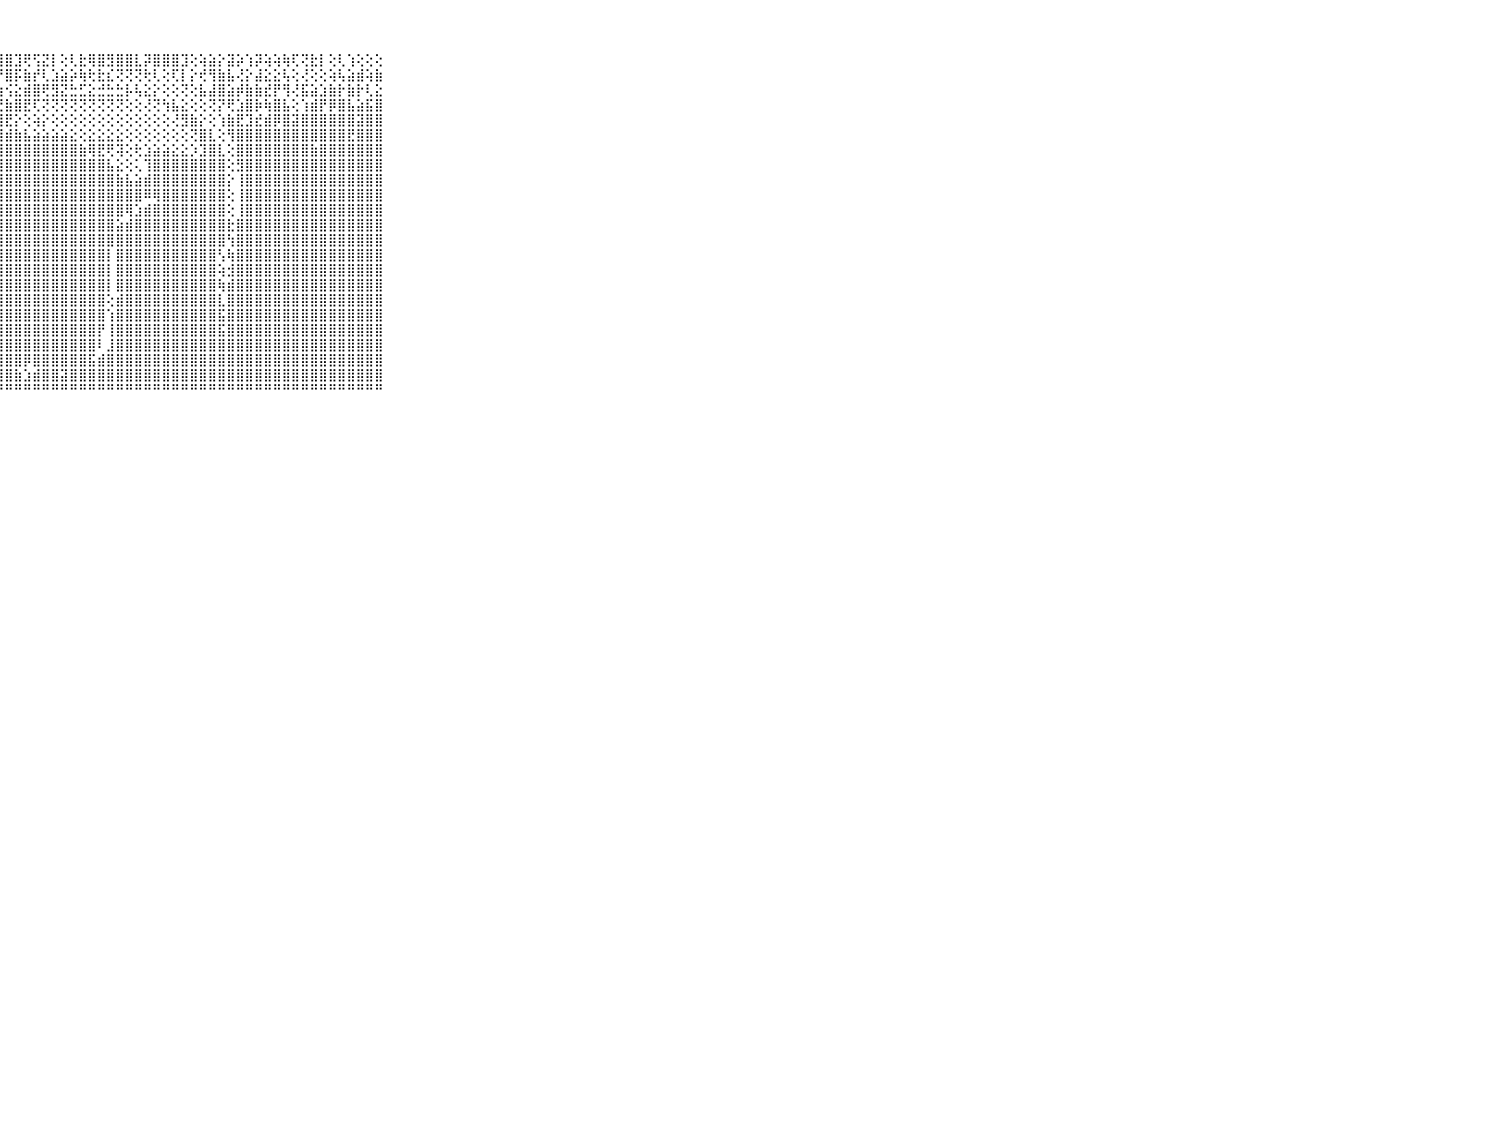

⠀⠀⠀⠀⠀⠀⠀⠀⠀⠀⠀⣝⣿⣿⣿⣿⣿⣿⣿⣿⣿⣿⣿⢿⣿⣿⣿⣿⣿⣹⢟⢫⣝⡇⢕⢇⣗⢿⣿⣻⣿⣿⣇⡽⣿⣿⣿⣹⢕⢵⣵⡕⣽⡵⢱⡽⢵⢵⢷⢏⢝⣗⡇⢕⢇⢱⢕⢕⢕⠀⠀⠀⠀⠀⠀⠀⠀⠀⠀⠀⠀
⠀⠀⠀⠀⠀⠀⠀⠀⠀⠀⠀⣞⣿⣿⣿⣿⣽⣯⣿⣿⣿⣯⣿⣿⣿⣿⣽⡟⣿⡯⣷⡞⢇⣱⣵⡵⢷⢗⣗⣎⢝⢝⢝⢗⢇⢕⢏⡇⡕⢞⢻⣷⣧⢜⡕⣼⣕⣕⢧⢕⢜⢕⢕⢵⢧⣵⣾⢵⣷⠀⠀⠀⠀⠀⠀⠀⠀⠀⠀⠀⠀
⠀⠀⠀⠀⠀⠀⠀⠀⠀⠀⠀⣿⣿⣿⣿⣿⣿⣿⣿⣿⣿⣿⣷⣿⣷⡟⢟⣷⢪⣕⣾⣿⢟⣻⣝⣓⣋⣕⣚⣓⣓⡧⢧⣕⡕⢕⢕⢝⢕⣧⣼⣿⣵⡾⣷⣷⣞⡟⢻⢜⣯⣵⣱⣷⡗⣷⡗⢇⣕⠀⠀⠀⠀⠀⠀⠀⠀⠀⠀⠀⠀
⠀⠀⠀⠀⠀⠀⠀⠀⠀⠀⠀⣿⣿⣿⣿⣿⣿⣿⣿⣿⣿⣿⣿⣿⣿⣽⣟⢞⣷⣿⣟⢏⢝⢝⢝⢝⢝⢝⢝⢝⢝⢕⢕⢜⢝⢳⣧⣕⢕⢕⢝⡝⢟⣱⣿⡷⢷⣿⣧⢕⢱⣾⡟⡿⣿⣧⣵⣯⣿⠀⠀⠀⠀⠀⠀⠀⠀⠀⠀⠀⠀
⠀⠀⠀⠀⠀⠀⠀⠀⠀⠀⠀⣿⣿⣿⣿⣿⣿⣿⣿⣿⣿⣿⣿⣿⣿⢿⣷⣿⣟⡕⢕⢵⡕⢕⢕⢕⢕⢕⢕⢕⢕⢕⢕⢕⢕⢕⢜⣻⣷⡕⢕⢱⣷⣟⣹⣞⣾⡿⣿⣽⣿⣿⣿⣿⣿⣿⣽⣿⣿⠀⠀⠀⠀⠀⠀⠀⠀⠀⠀⠀⠀
⠀⠀⠀⠀⠀⠀⠀⠀⠀⠀⠀⣿⣿⣿⣿⣿⣿⣿⣿⣿⣿⣿⣿⣿⡟⣷⣿⣿⣾⣷⣧⣵⣵⣵⣵⣕⢕⣕⣕⣕⣕⢕⢕⢕⢕⢕⢕⢕⢝⣿⣇⢕⢻⣿⣿⣿⣿⣿⣿⣿⣿⣿⣿⣿⣿⣟⣿⣿⣿⠀⠀⠀⠀⠀⠀⠀⠀⠀⠀⠀⠀
⠀⠀⠀⠀⠀⠀⠀⠀⠀⠀⠀⣿⣿⣿⣿⣿⣿⣿⣿⣷⣿⣿⣷⡾⣣⣿⣿⣿⣿⣿⣿⣿⣿⣿⣿⣿⣷⢿⣟⢟⢽⢕⢗⣱⣵⣵⣕⣕⡱⣹⣿⣇⢕⣿⣿⣿⣿⣿⣿⣿⣿⣷⣿⣿⣿⣿⣿⣿⣿⠀⠀⠀⠀⠀⠀⠀⠀⠀⠀⠀⠀
⠀⠀⠀⠀⠀⠀⠀⠀⠀⠀⠀⣿⣿⣿⣿⣿⣿⣿⣿⣿⣧⣿⣿⣿⣿⣿⣿⣿⣿⣿⣿⣿⣿⣿⣿⣿⣿⣿⣿⣧⣕⢕⢅⢹⣿⣿⣿⣿⣿⣿⣿⣿⢕⣻⣿⣿⣿⣿⣿⣿⣿⣿⣿⣿⣿⣿⣿⣿⣿⠀⠀⠀⠀⠀⠀⠀⠀⠀⠀⠀⠀
⠀⠀⠀⠀⠀⠀⠀⠀⠀⠀⠀⣿⣿⣿⣿⣿⣿⣿⣿⣿⣿⣯⣽⣟⣻⣿⣿⣿⣿⣿⣿⣿⣿⣿⣿⣿⣿⣿⣿⣿⣷⣧⣵⣾⣿⣿⣿⣿⣿⣿⣿⣿⡕⢸⣿⣿⣿⣿⣿⣿⣿⣿⣿⣿⣿⣿⣿⣿⣿⠀⠀⠀⠀⠀⠀⠀⠀⠀⠀⠀⠀
⠀⠀⠀⠀⠀⠀⠀⠀⠀⠀⠀⣿⣿⣿⣿⣻⣿⣟⣗⣳⣿⣿⣿⣿⣿⣿⣿⣿⣿⣿⣿⣿⣿⣿⣿⣿⣿⣿⣿⣿⣿⣿⣿⠿⢿⣿⣿⣿⣿⣿⣿⣿⢕⢸⣿⣿⣿⣿⣿⣿⣿⣿⣿⣿⣿⣿⣿⣿⣿⠀⠀⠀⠀⠀⠀⠀⠀⠀⠀⠀⠀
⠀⠀⠀⠀⠀⠀⠀⠀⠀⠀⠀⣿⣾⣷⣿⣿⣿⢿⢺⢵⡾⣿⣼⣿⣿⣿⣿⣿⣿⣿⣿⣿⣿⣿⣿⣿⣿⣿⣿⣿⣿⢿⣱⣾⣿⣿⣿⣿⣿⣿⣿⣿⢕⢸⣿⣿⣿⣿⣿⣿⣿⣿⣿⣿⣿⣿⣿⣿⣿⠀⠀⠀⠀⠀⠀⠀⠀⠀⠀⠀⠀
⠀⠀⠀⠀⠀⠀⠀⠀⠀⠀⠀⣿⣿⣿⣿⡿⢻⣿⣿⡯⢿⣿⣿⣿⣿⣿⣿⣿⣿⣿⣿⣿⣿⣿⣿⣿⣿⣿⣿⣿⣵⣾⣿⣿⣿⣿⣿⣿⣿⣿⣿⣿⣗⣿⣿⣿⣿⣿⣿⣿⣿⣿⣿⣿⣿⣿⣿⣿⣿⠀⠀⠀⠀⠀⠀⠀⠀⠀⠀⠀⠀
⠀⠀⠀⠀⠀⠀⠀⠀⠀⠀⠀⣿⣿⣻⣿⣿⢿⡿⢿⢗⢿⢿⡿⢿⣿⣿⣿⣿⣿⣿⣿⣿⣿⣿⣿⣿⣿⣿⣿⣿⣿⣿⣿⣿⣿⣿⣿⣿⣿⣿⣿⣿⢳⣿⣿⣿⣿⣿⣿⣿⣿⣿⣿⣿⣿⣿⣿⣿⣿⠀⠀⠀⠀⠀⠀⠀⠀⠀⠀⠀⠀
⠀⠀⠀⠀⠀⠀⠀⠀⠀⠀⠀⣿⣿⣿⣿⣿⣿⣿⣿⣿⣿⣿⣿⣿⣿⣿⣿⣿⣿⣿⣿⣿⣿⣿⣿⣿⣿⣿⣿⡇⣿⣿⣿⣿⣿⣿⣿⣿⣿⣿⣿⢣⢷⣿⣿⣿⣿⣿⣿⣿⣿⣿⣿⣿⣿⣿⣿⣿⣿⠀⠀⠀⠀⠀⠀⠀⠀⠀⠀⠀⠀
⠀⠀⠀⠀⠀⠀⠀⠀⠀⠀⠀⣿⣿⣿⣿⣿⣿⣿⣿⣿⣿⣿⣿⣿⣿⣿⣿⣿⣿⣿⣿⣿⣿⣿⣿⣿⣿⣿⣿⡇⣿⣿⣿⣿⣿⣿⣿⣿⣿⣿⣿⢵⣺⣿⣿⣿⣿⣿⣿⣿⣿⣿⣿⣿⣿⣿⣿⣿⣿⠀⠀⠀⠀⠀⠀⠀⠀⠀⠀⠀⠀
⠀⠀⠀⠀⠀⠀⠀⠀⠀⠀⠀⣿⣿⣿⣿⣿⣿⣿⣿⣿⣿⣿⣿⣿⣿⣿⣿⣿⣿⣿⣿⣿⣿⣿⣿⣿⣿⣿⣿⡇⣿⣿⣿⣿⣿⣿⣿⣿⣿⣿⣿⢷⣾⣿⣿⣿⣿⣿⣿⣿⣿⣿⣿⣿⣿⣿⣿⣿⣿⠀⠀⠀⠀⠀⠀⠀⠀⠀⠀⠀⠀
⠀⠀⠀⠀⠀⠀⠀⠀⠀⠀⠀⣿⣿⣿⣿⣿⣿⣿⣿⣿⣿⣿⣿⣿⣿⣿⣿⣿⣿⣿⣿⣿⣿⣿⣿⣿⣿⣿⣿⢕⣾⣿⣿⣿⣿⣿⣿⣿⣿⣿⣿⣇⣿⣿⣿⣿⣿⣿⣿⣿⣿⣿⣿⣿⣿⣿⣿⣿⣿⠀⠀⠀⠀⠀⠀⠀⠀⠀⠀⠀⠀
⠀⠀⠀⠀⠀⠀⠀⠀⠀⠀⠀⣿⣿⣿⣿⣿⣿⣿⣿⣿⣿⣿⣿⣿⣿⣿⣿⣿⣿⣿⣿⣿⣿⣿⣿⣿⣿⣿⣿⢱⣿⣿⣿⣿⣿⣿⣿⣿⣿⣿⣿⣯⣿⣿⣿⣿⣿⣿⣿⣿⣿⣿⣿⣿⣿⣿⣿⣿⣿⠀⠀⠀⠀⠀⠀⠀⠀⠀⠀⠀⠀
⠀⠀⠀⠀⠀⠀⠀⠀⠀⠀⠀⣿⣿⣿⣿⣿⣿⣿⣿⣿⣿⣿⣿⣿⣿⣿⣿⣿⣿⣿⣿⣿⣿⣿⣿⣿⣿⣿⡟⢸⣿⣿⣿⣿⣿⣿⣿⣿⣿⣿⣿⣯⣿⣿⣿⣿⣿⣿⣿⣿⣿⣿⣿⣿⣿⣿⣿⣿⣿⠀⠀⠀⠀⠀⠀⠀⠀⠀⠀⠀⠀
⠀⠀⠀⠀⠀⠀⠀⠀⠀⠀⠀⣿⣿⣿⣿⣿⣿⣿⣿⣿⣿⣿⣿⣿⣿⣿⣿⣿⣿⣿⣿⣿⣿⣿⣿⣿⣿⣿⠇⣸⣿⣿⣿⣿⣿⣿⣿⣿⣿⣿⣿⣿⣿⣿⣿⣿⣿⣿⣿⣿⣿⣿⣿⣿⣿⣿⣿⣿⣿⠀⠀⠀⠀⠀⠀⠀⠀⠀⠀⠀⠀
⠀⠀⠀⠀⠀⠀⠀⠀⠀⠀⠀⣿⣿⣿⣿⣿⣿⣿⣿⣿⣿⣿⣿⣿⣿⣿⣿⣿⣿⣿⡿⣿⣿⣿⣿⣿⣿⣯⣾⣿⣿⣿⣿⣿⣿⣿⣿⣿⣿⣿⣿⣿⣿⣿⣿⣿⣿⣿⣿⣿⣿⣿⣿⣿⣿⣿⣿⣿⣿⠀⠀⠀⠀⠀⠀⠀⠀⠀⠀⠀⠀
⠀⠀⠀⠀⠀⠀⠀⠀⠀⠀⠀⣿⣿⣿⣿⣿⣿⣿⣿⣿⣿⣿⣿⣿⣿⣿⣿⣿⣿⣷⣱⣾⣿⣿⣽⣿⣿⣿⣿⣿⣿⣿⣿⣿⣿⣿⣿⣿⣿⣿⣿⣿⣿⣿⣿⣿⣿⣿⣿⣿⣿⣿⣿⣿⣿⣿⣿⣿⣿⠀⠀⠀⠀⠀⠀⠀⠀⠀⠀⠀⠀
⠀⠀⠀⠀⠀⠀⠀⠀⠀⠀⠀⠛⠛⠛⠛⠛⠛⠛⠛⠛⠛⠛⠛⠛⠛⠛⠛⠛⠛⠛⠛⠛⠛⠛⠛⠛⠛⠛⠛⠛⠛⠛⠛⠛⠛⠛⠛⠛⠛⠛⠛⠛⠛⠛⠛⠛⠛⠛⠛⠛⠛⠛⠛⠛⠛⠛⠛⠛⠛⠀⠀⠀⠀⠀⠀⠀⠀⠀⠀⠀⠀